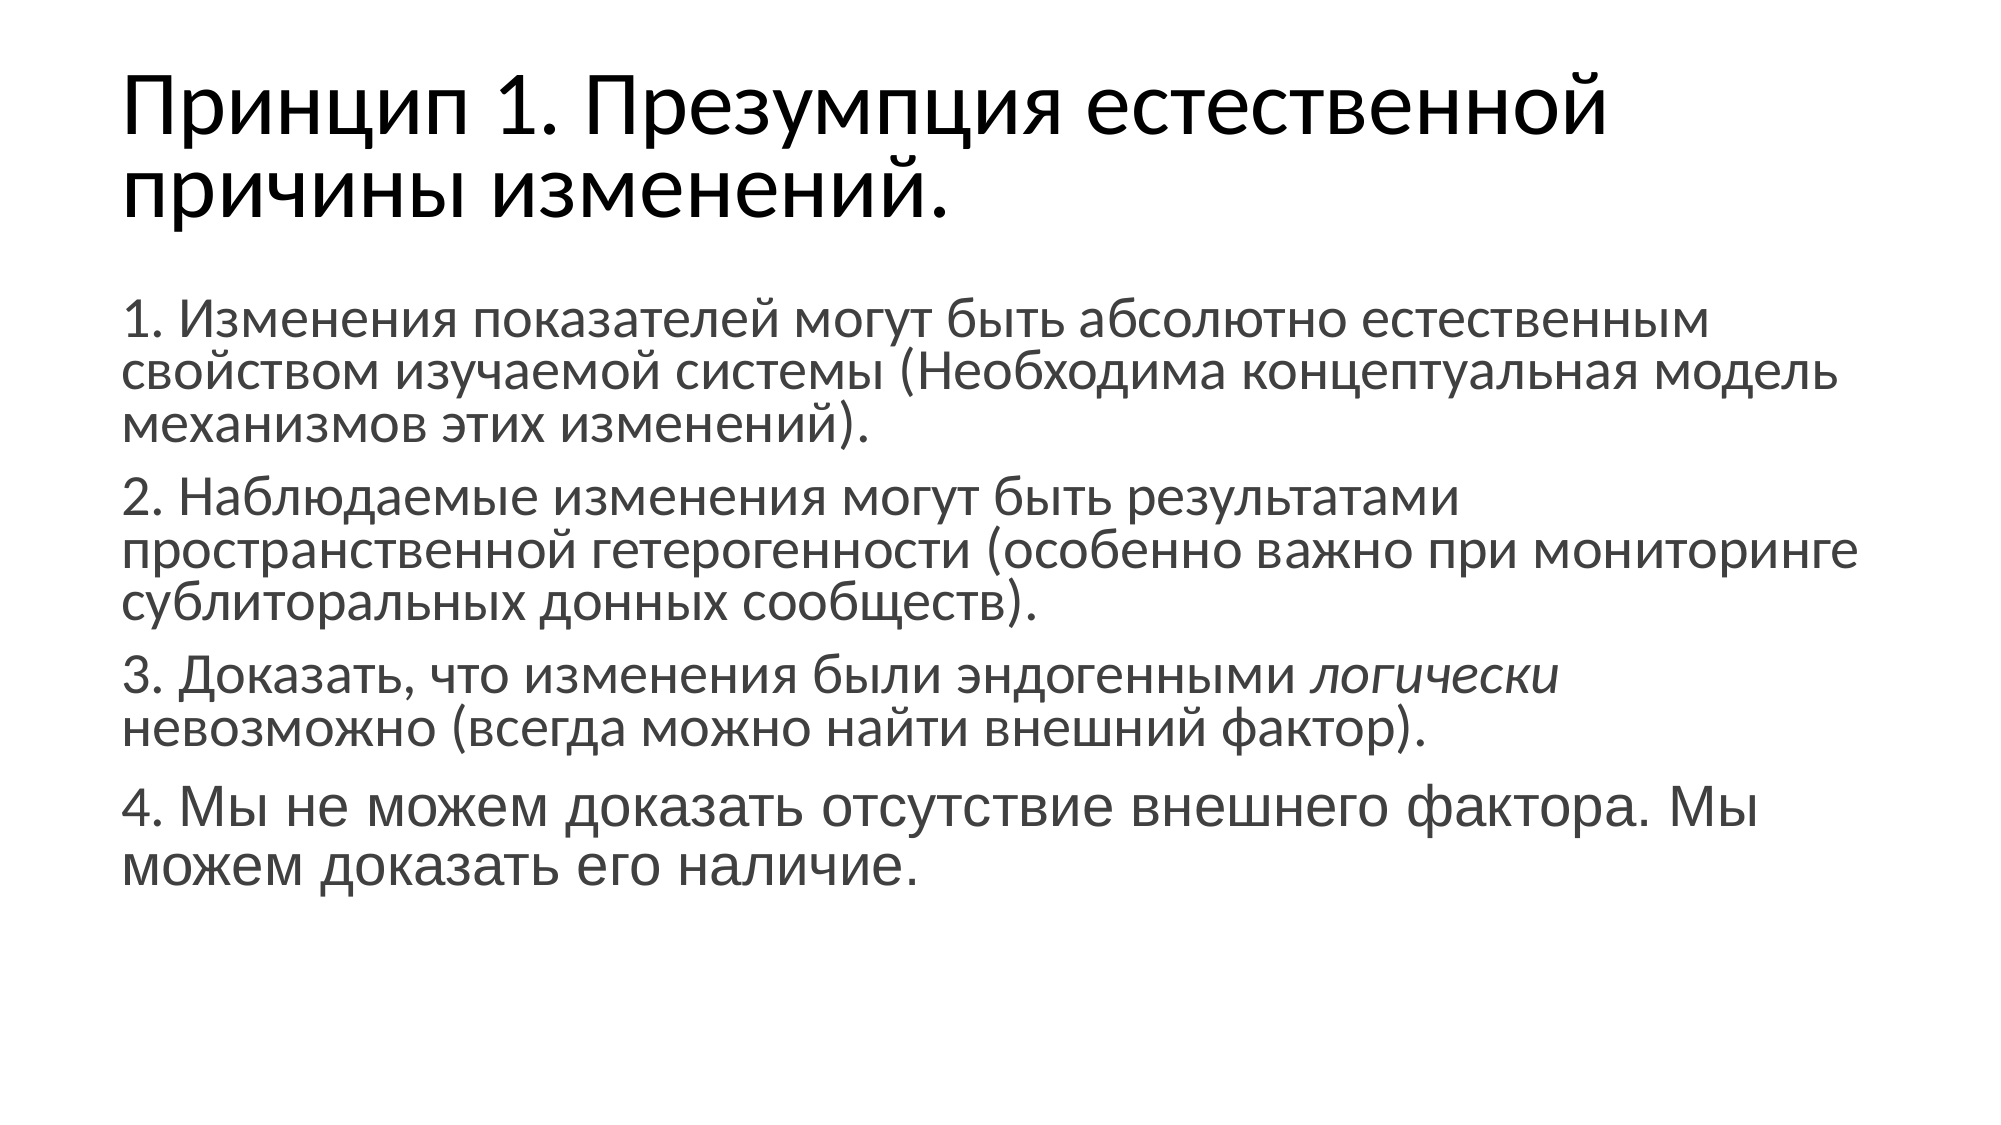

# Принцип 1. Презумпция естественной причины изменений.
1. Изменения показателей могут быть абсолютно естественным свойством изучаемой системы (Необходима концептуальная модель механизмов этих изменений).
2. Наблюдаемые изменения могут быть результатами пространственной гетерогенности (особенно важно при мониторинге сублиторальных донных сообществ).
3. Доказать, что изменения были эндогенными логически  невозможно (всегда можно найти внешний фактор).
4. Мы не можем доказать отсутствие внешнего фактора. Мы можем доказать его наличие.